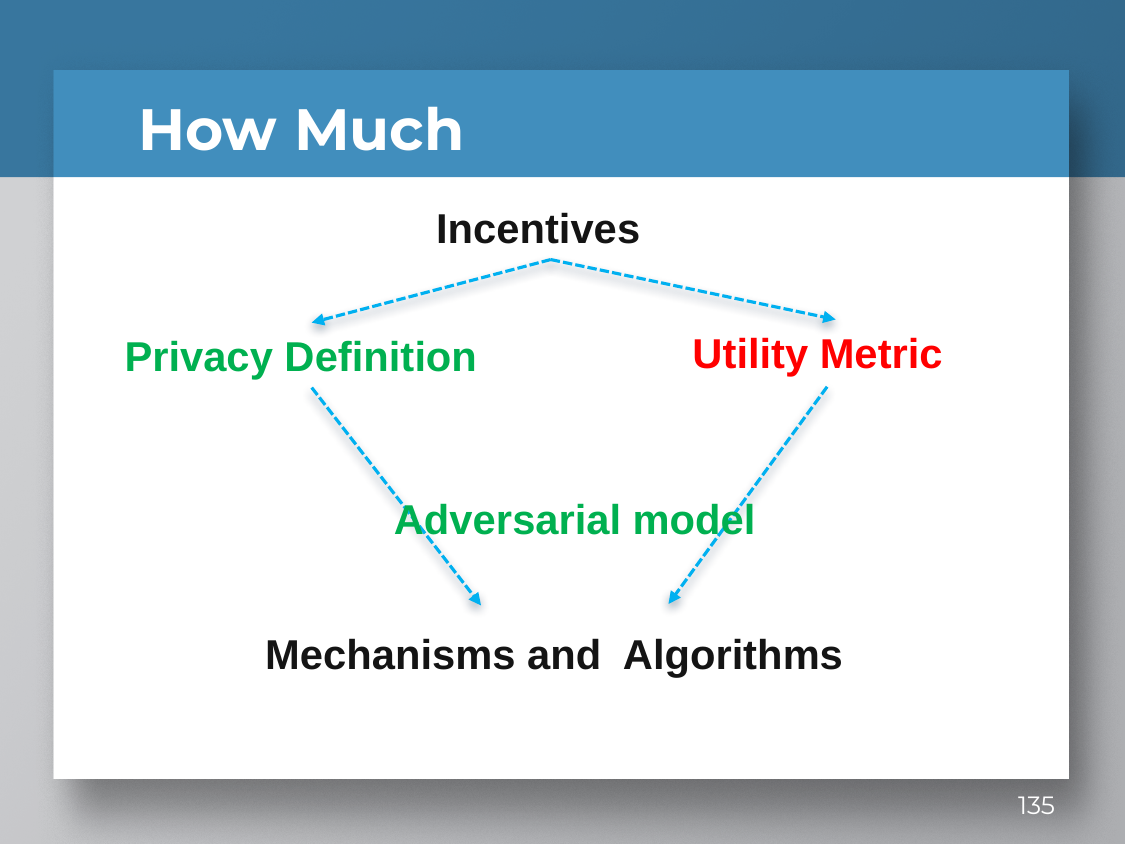

# How Much
Incentives
Utility Metric
Privacy Definition
Adversarial model
Mechanisms and  Algorithms
135